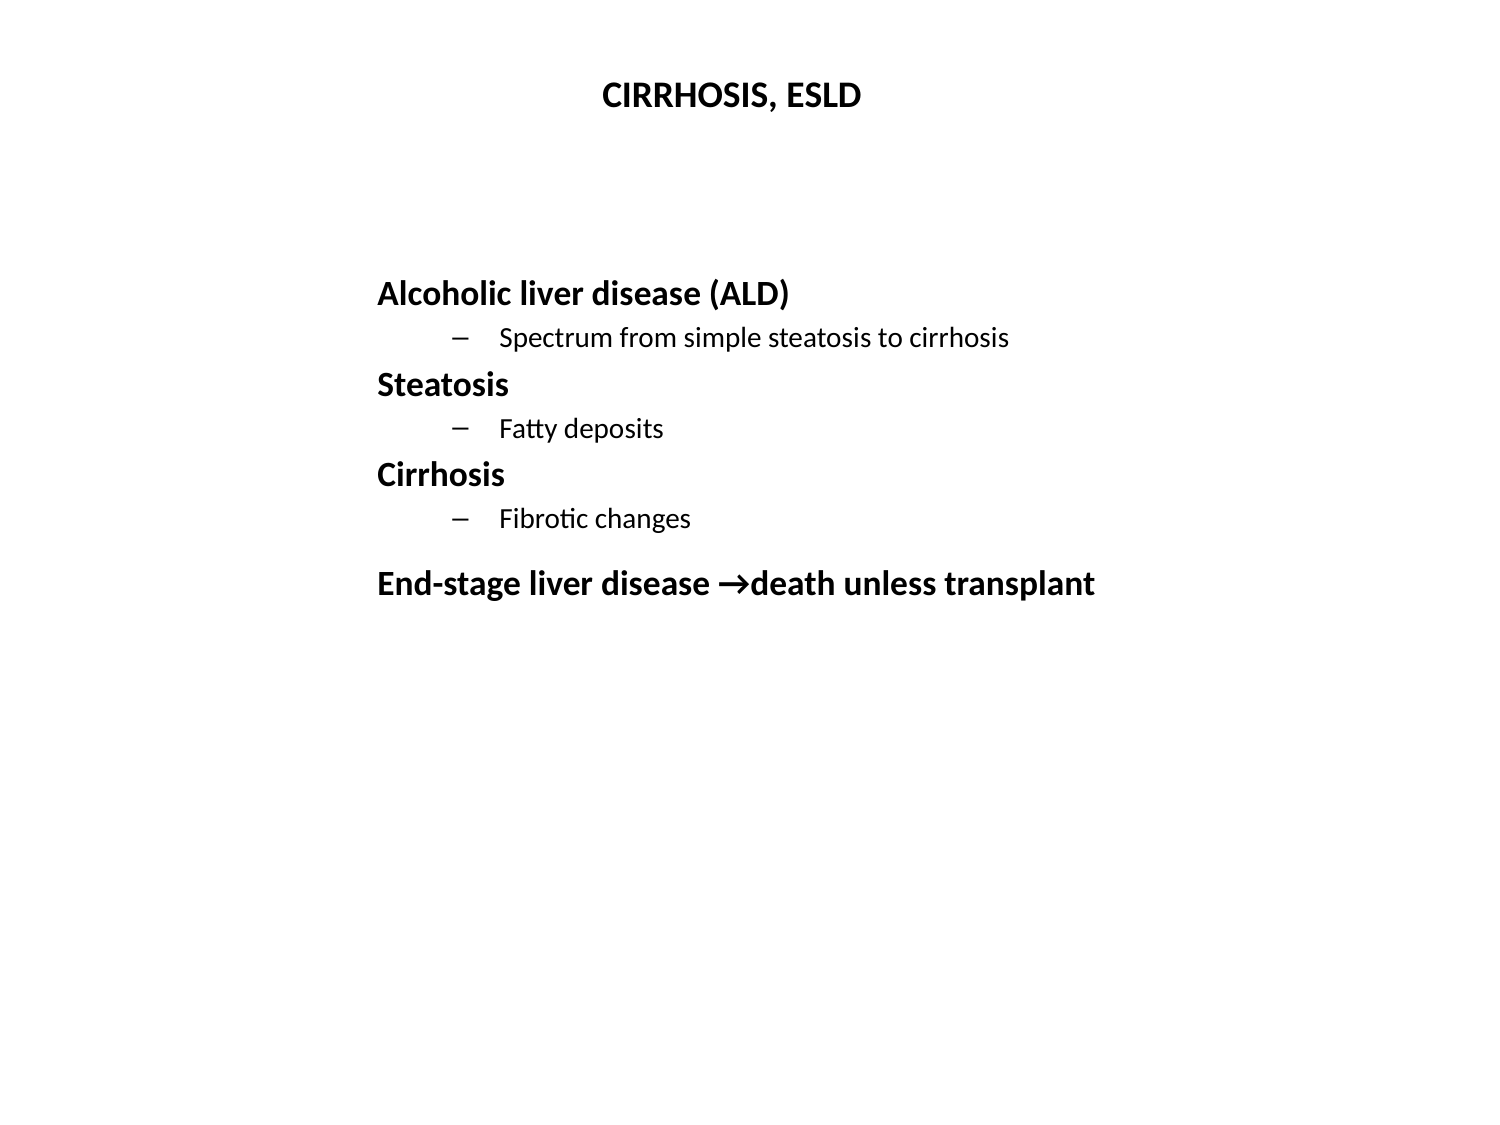

CIRRHOSIS, ESLD
Alcoholic liver disease (ALD)
Spectrum from simple steatosis to cirrhosis
Steatosis
Fatty deposits
Cirrhosis
Fibrotic changes
End-stage liver disease →death unless transplant